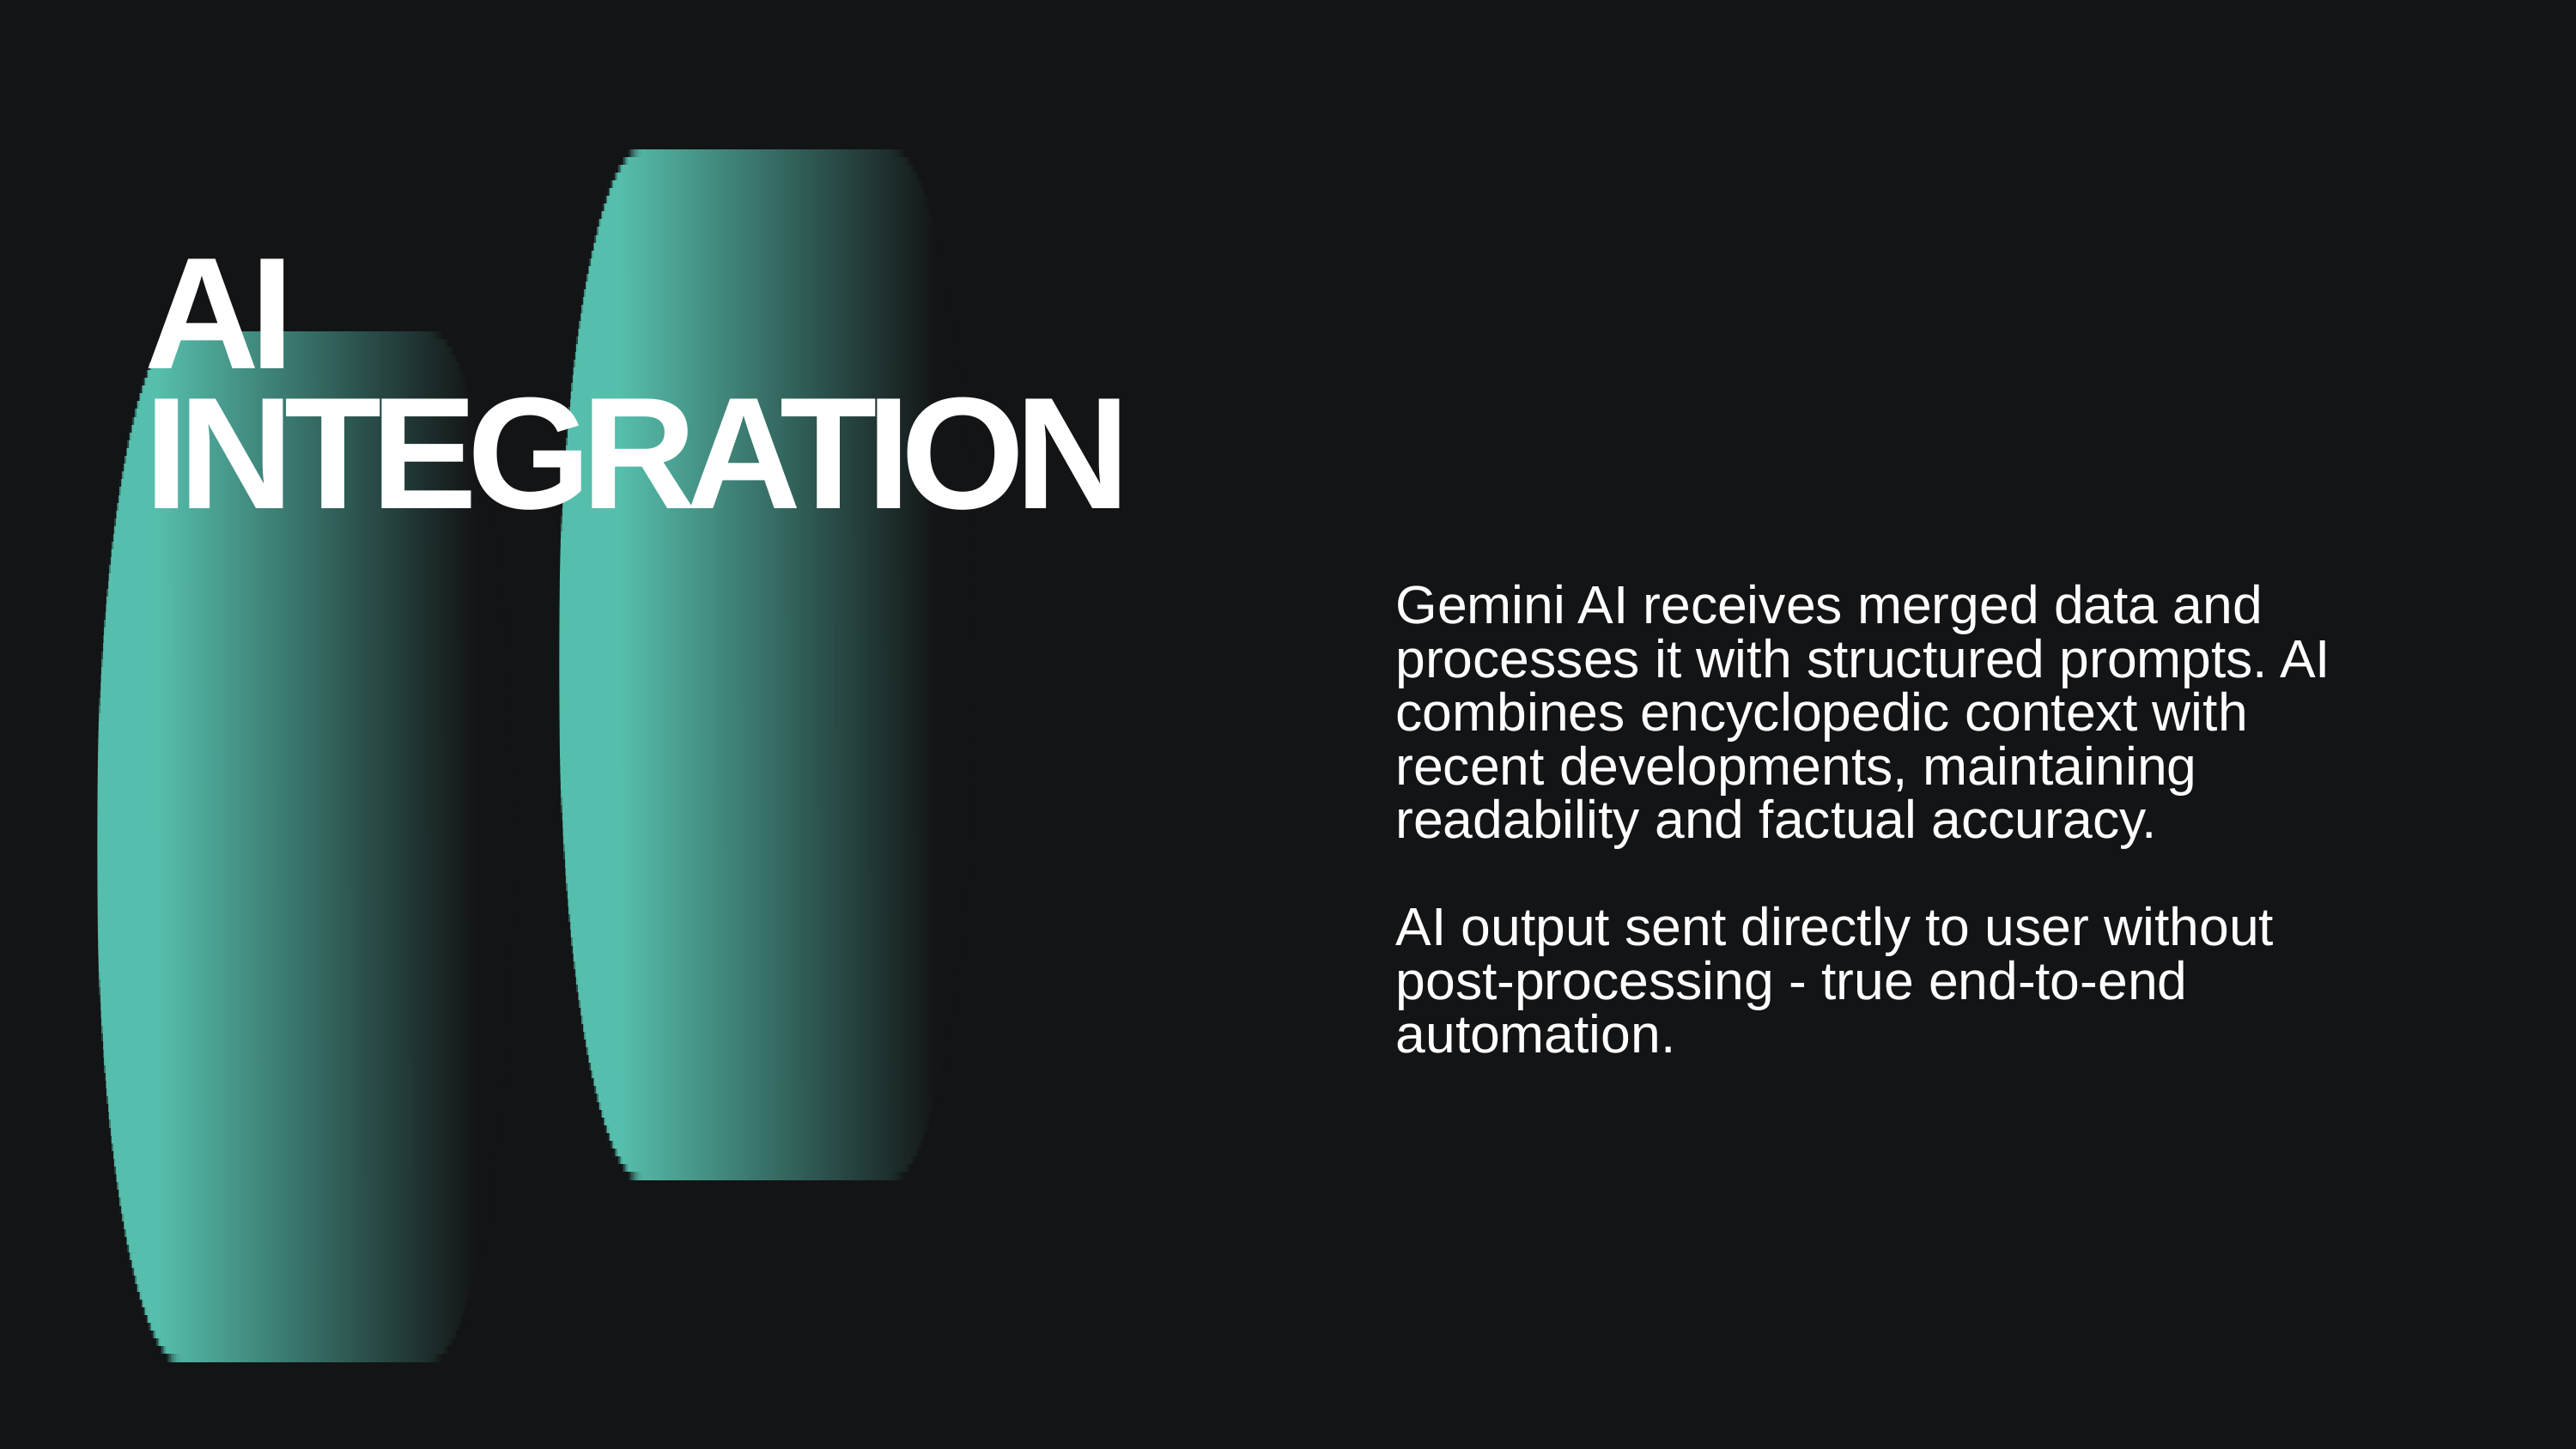

AI INTEGRATION

Gemini AI receives merged data and processes it with structured prompts. AI combines encyclopedic context with recent developments, maintaining readability and factual accuracy.

AI output sent directly to user without post-processing - true end-to-end automation.